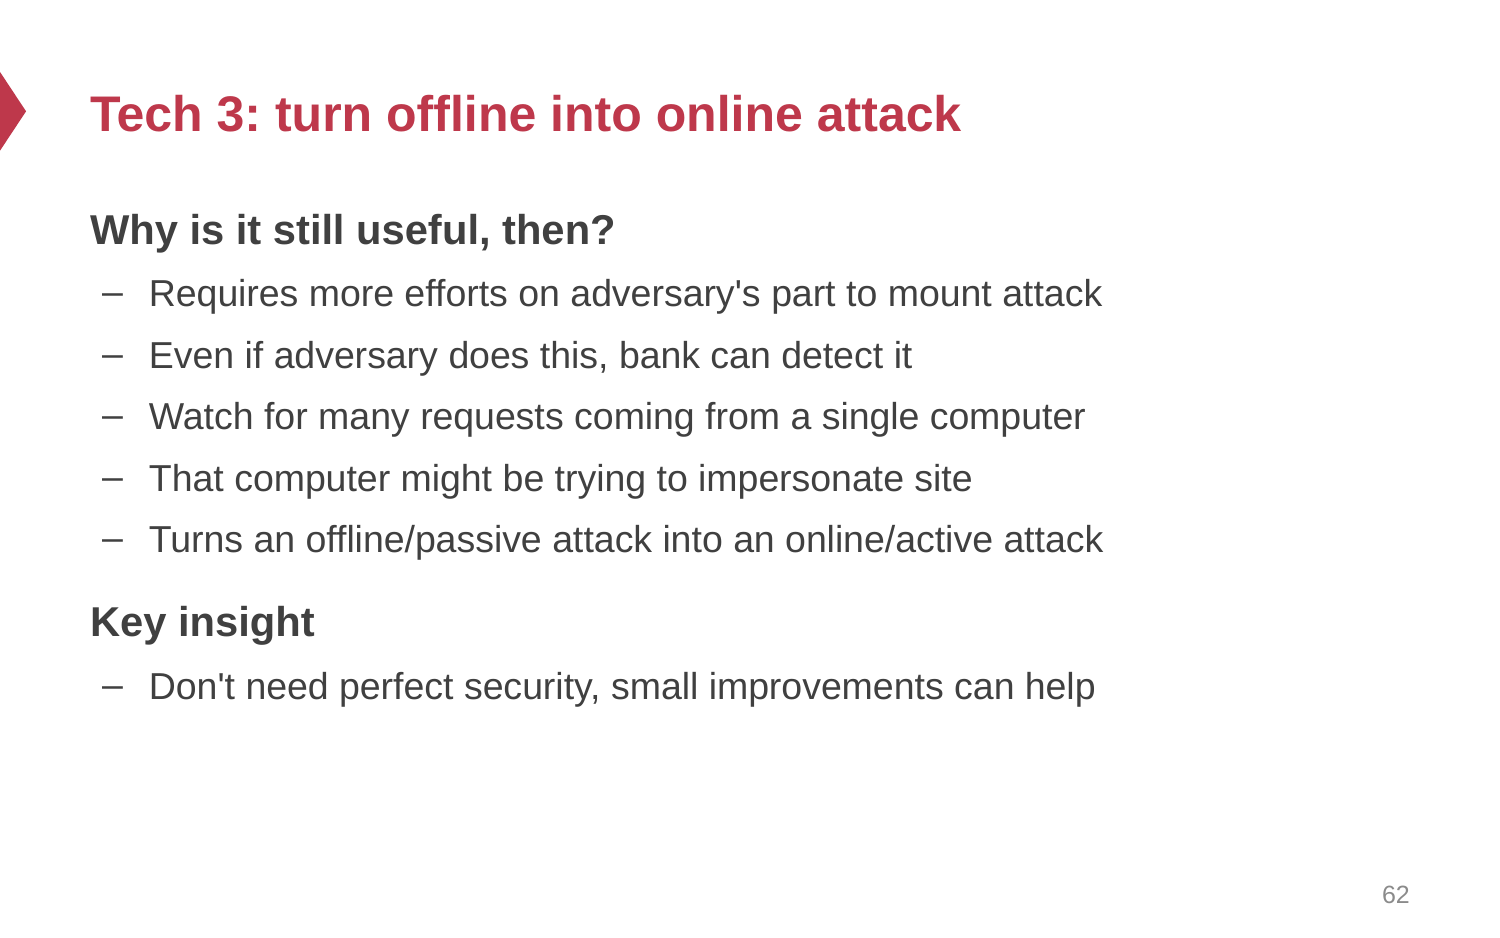

# Tech 3: turn offline into online attack
Why is it still useful, then?
Requires more efforts on adversary's part to mount attack
Even if adversary does this, bank can detect it
Watch for many requests coming from a single computer
That computer might be trying to impersonate site
Turns an offline/passive attack into an online/active attack
Key insight
Don't need perfect security, small improvements can help

62